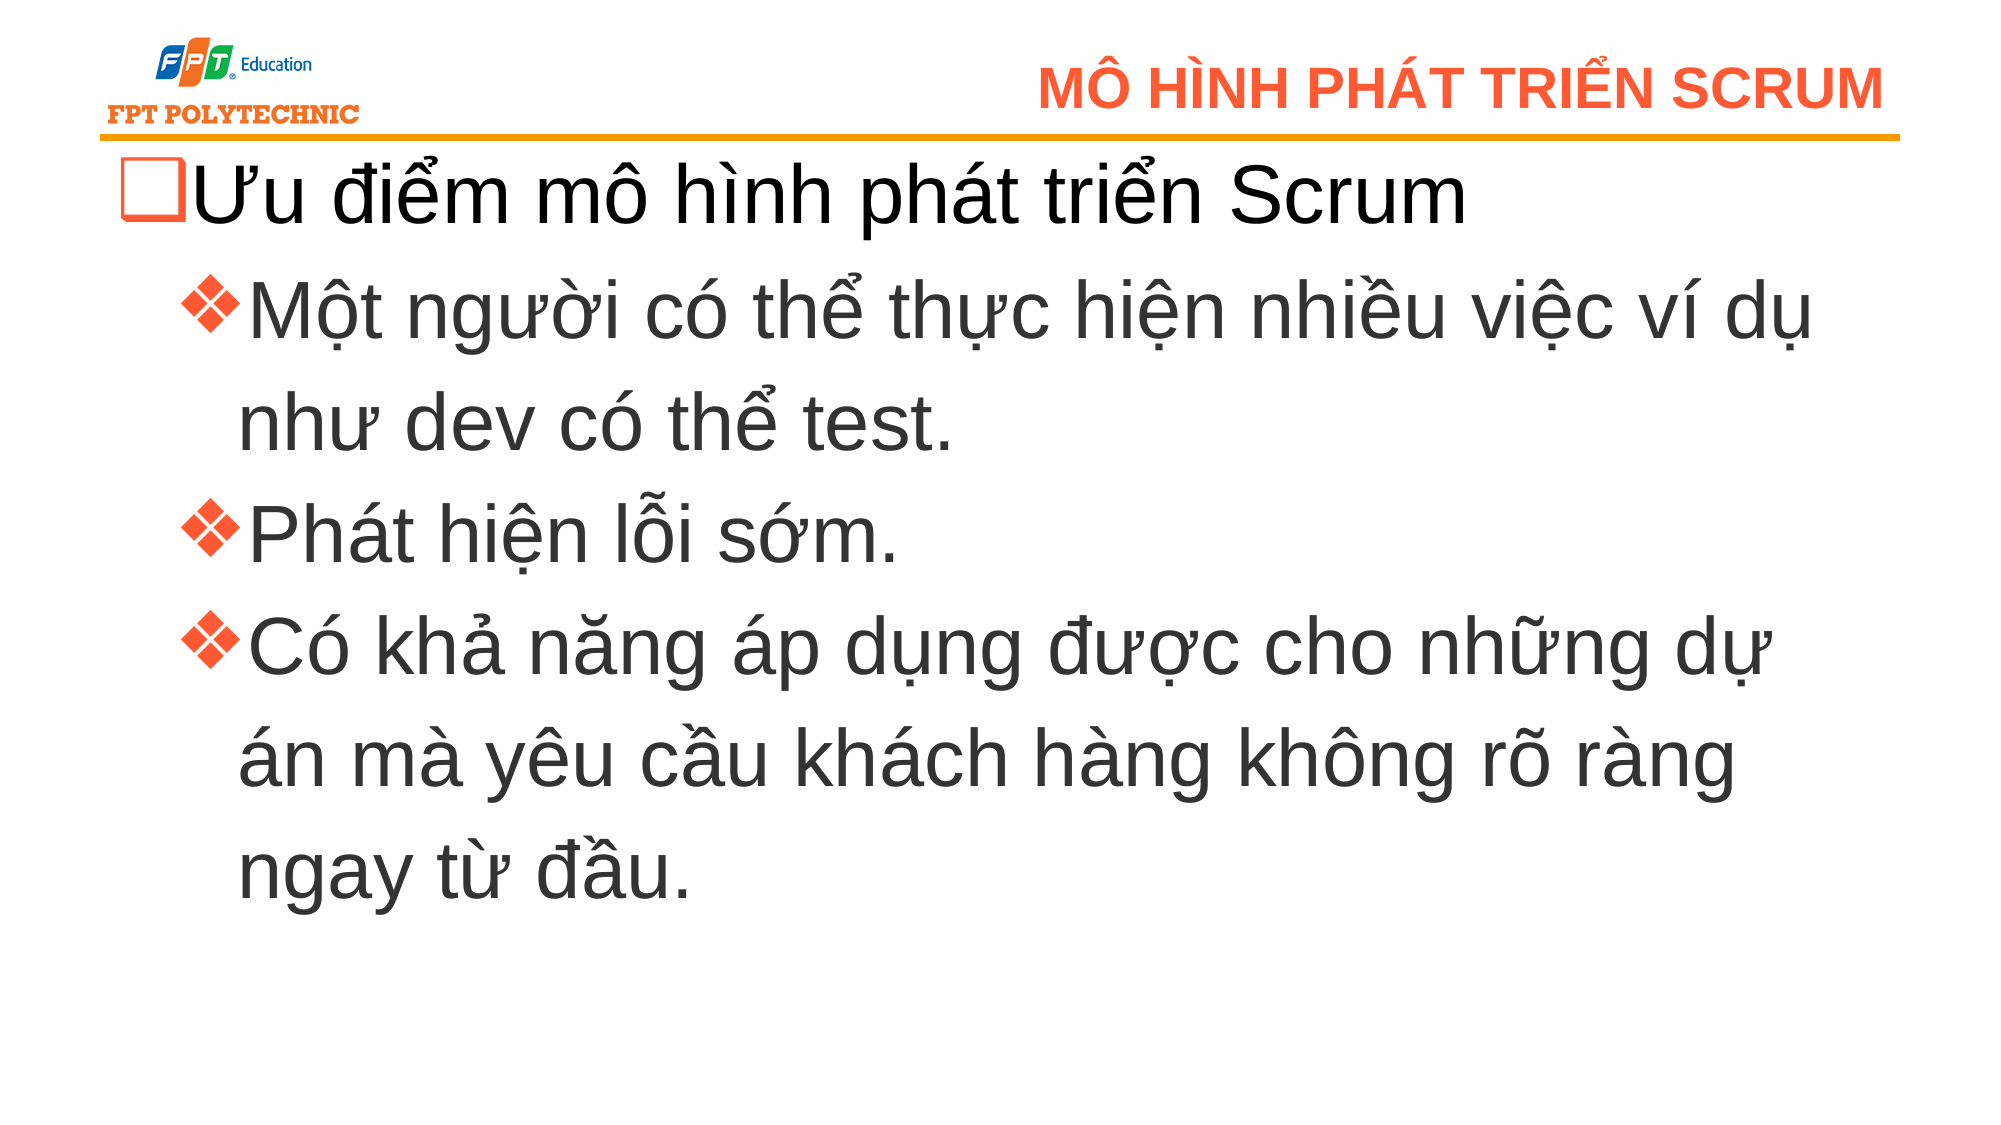

# Mô hình phát triển scrum
Ưu điểm mô hình phát triển Scrum
Một người có thể thực hiện nhiều việc ví dụ như dev có thể test.
Phát hiện lỗi sớm.
Có khả năng áp dụng được cho những dự án mà yêu cầu khách hàng không rõ ràng ngay từ đầu.